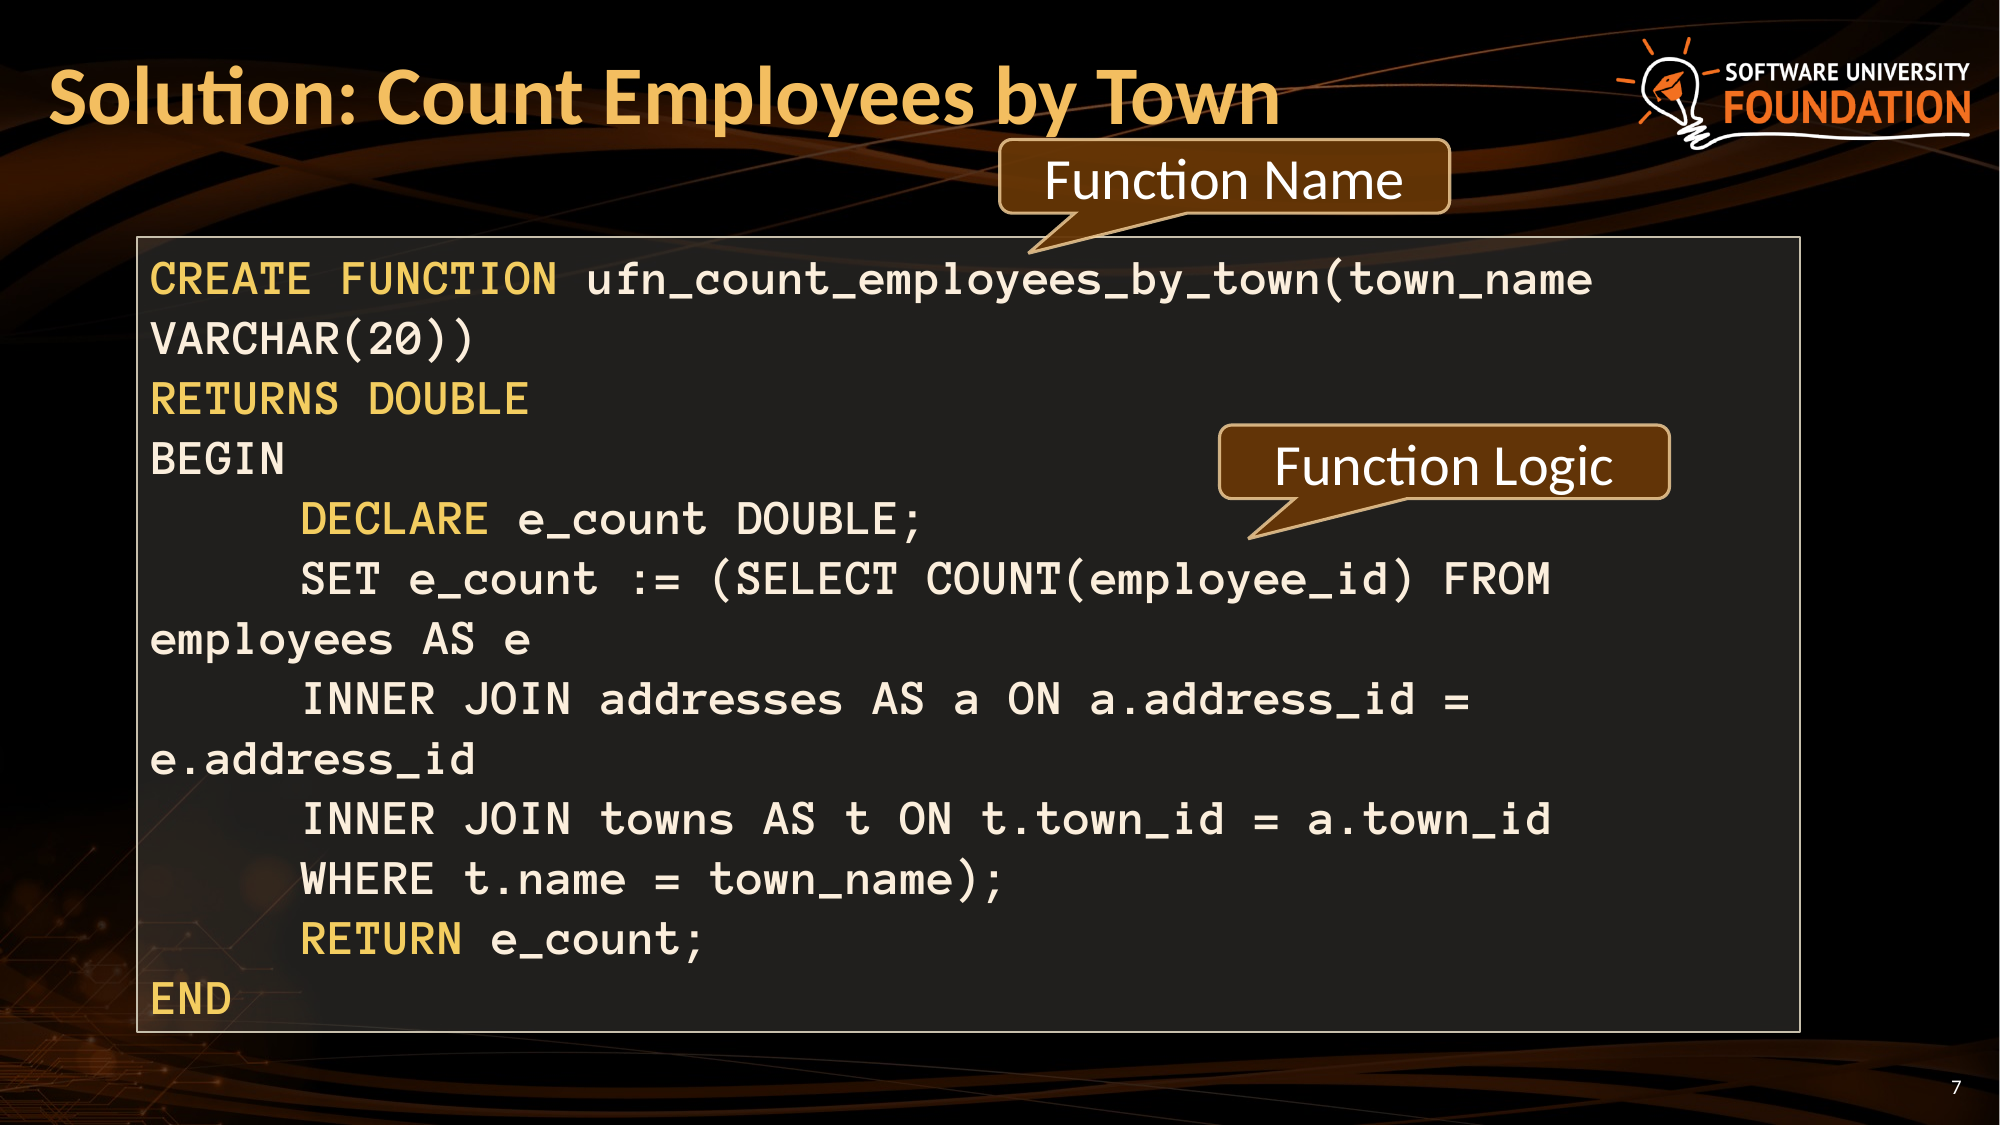

# Solution: Count Employees by Town
Function Name
CREATE FUNCTION ufn_count_employees_by_town(town_name VARCHAR(20))
RETURNS DOUBLE
BEGIN
	DECLARE e_count DOUBLE;
	SET e_count := (SELECT COUNT(employee_id) FROM employees AS e
	INNER JOIN addresses AS a ON a.address_id = e.address_id
	INNER JOIN towns AS t ON t.town_id = a.town_id
	WHERE t.name = town_name);
	RETURN e_count;
END
Function Logic
7